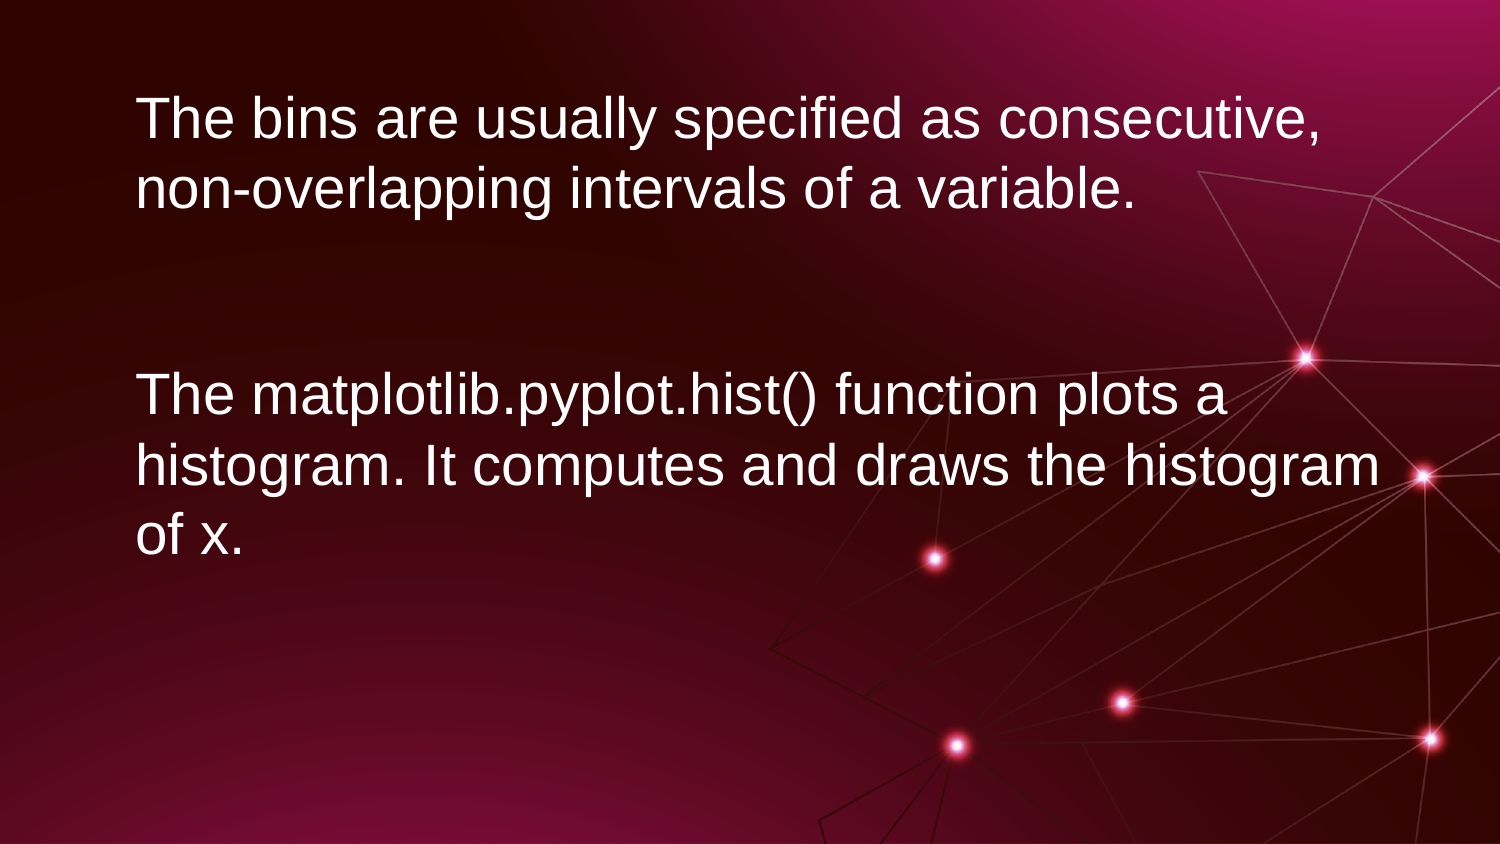

The bins are usually specified as consecutive, non-overlapping intervals of a variable.

The matplotlib.pyplot.hist() function plots a histogram. It computes and draws the histogram of x.